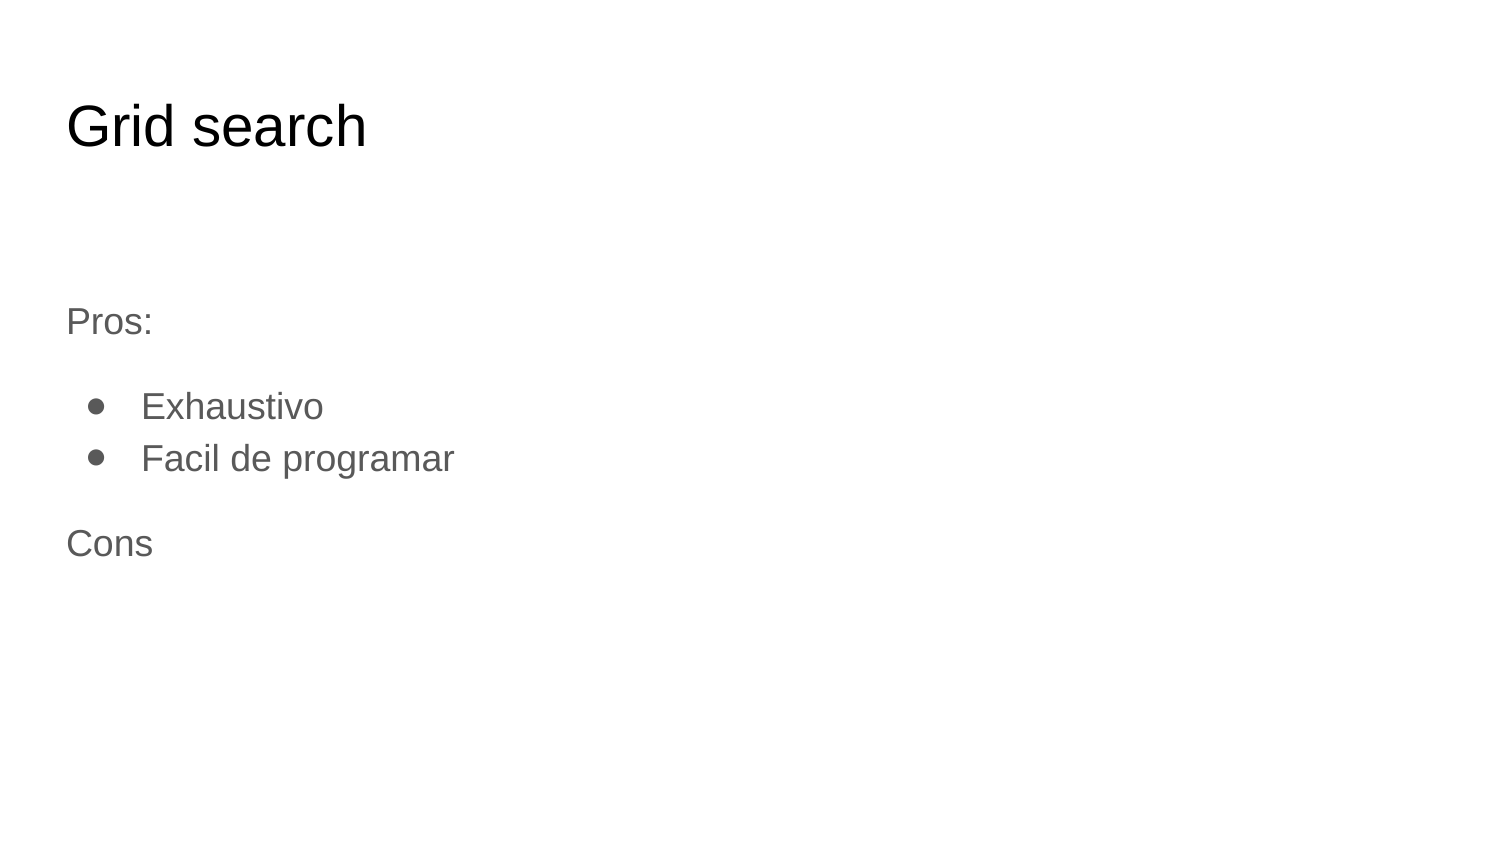

# Grid search
Pros:
Exhaustivo
Facil de programar
Cons
Exhaustivo